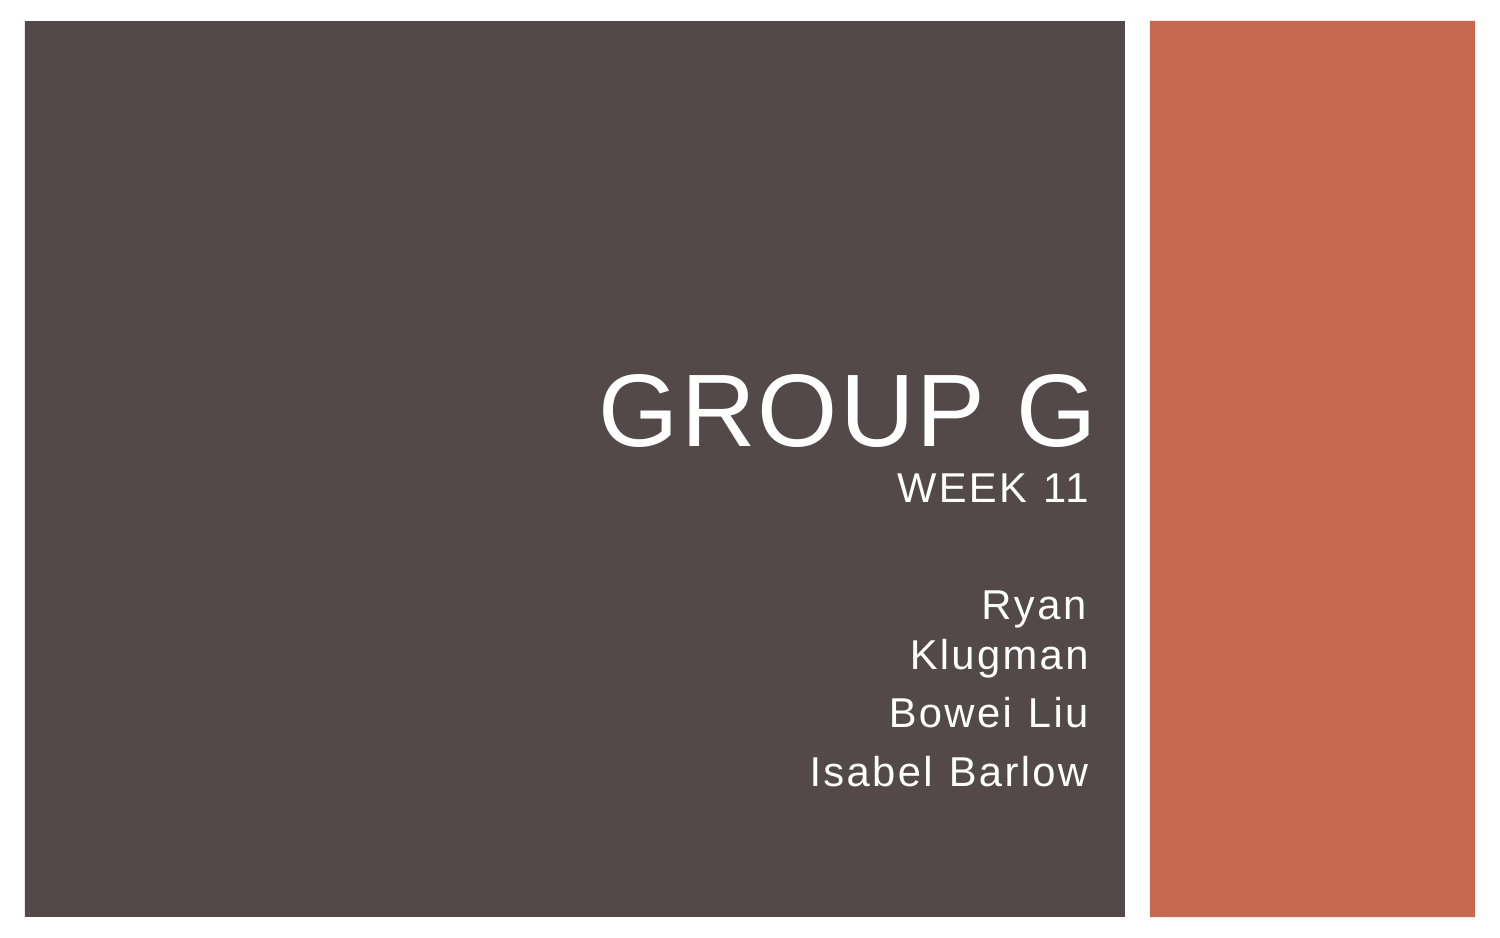

# Group G
WEEK 11

Ryan Klugman
Bowei Liu
Isabel Barlow